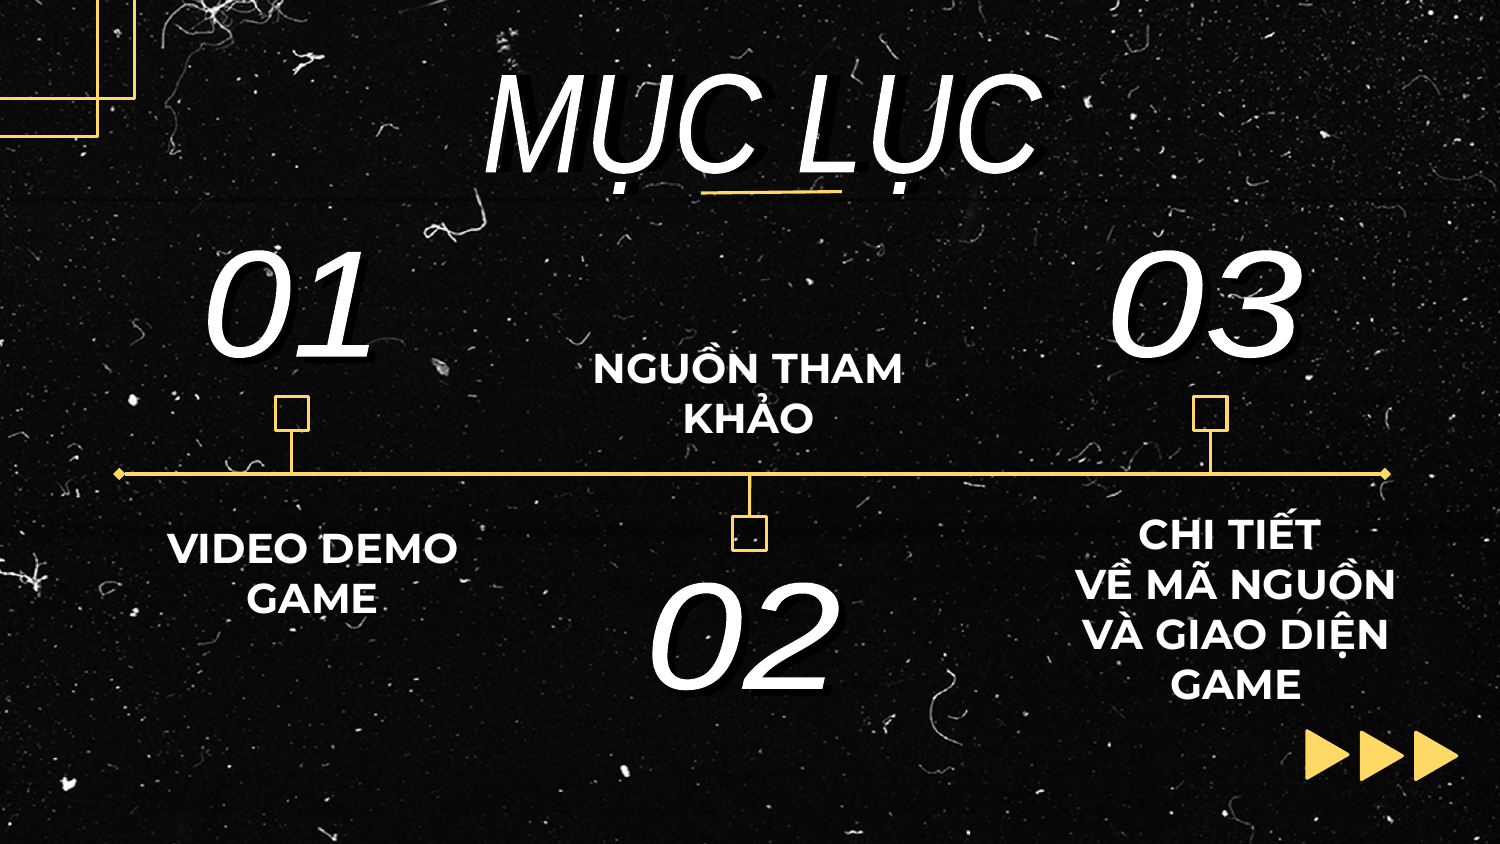

MỤC LỤC
MỤC LỤC
01
03
01
03
NGUỒN THAM KHẢO

CHI TIẾT
VỀ MÃ NGUỒN VÀ GIAO DIỆN GAME
VIDEO DEMO GAME

02
02